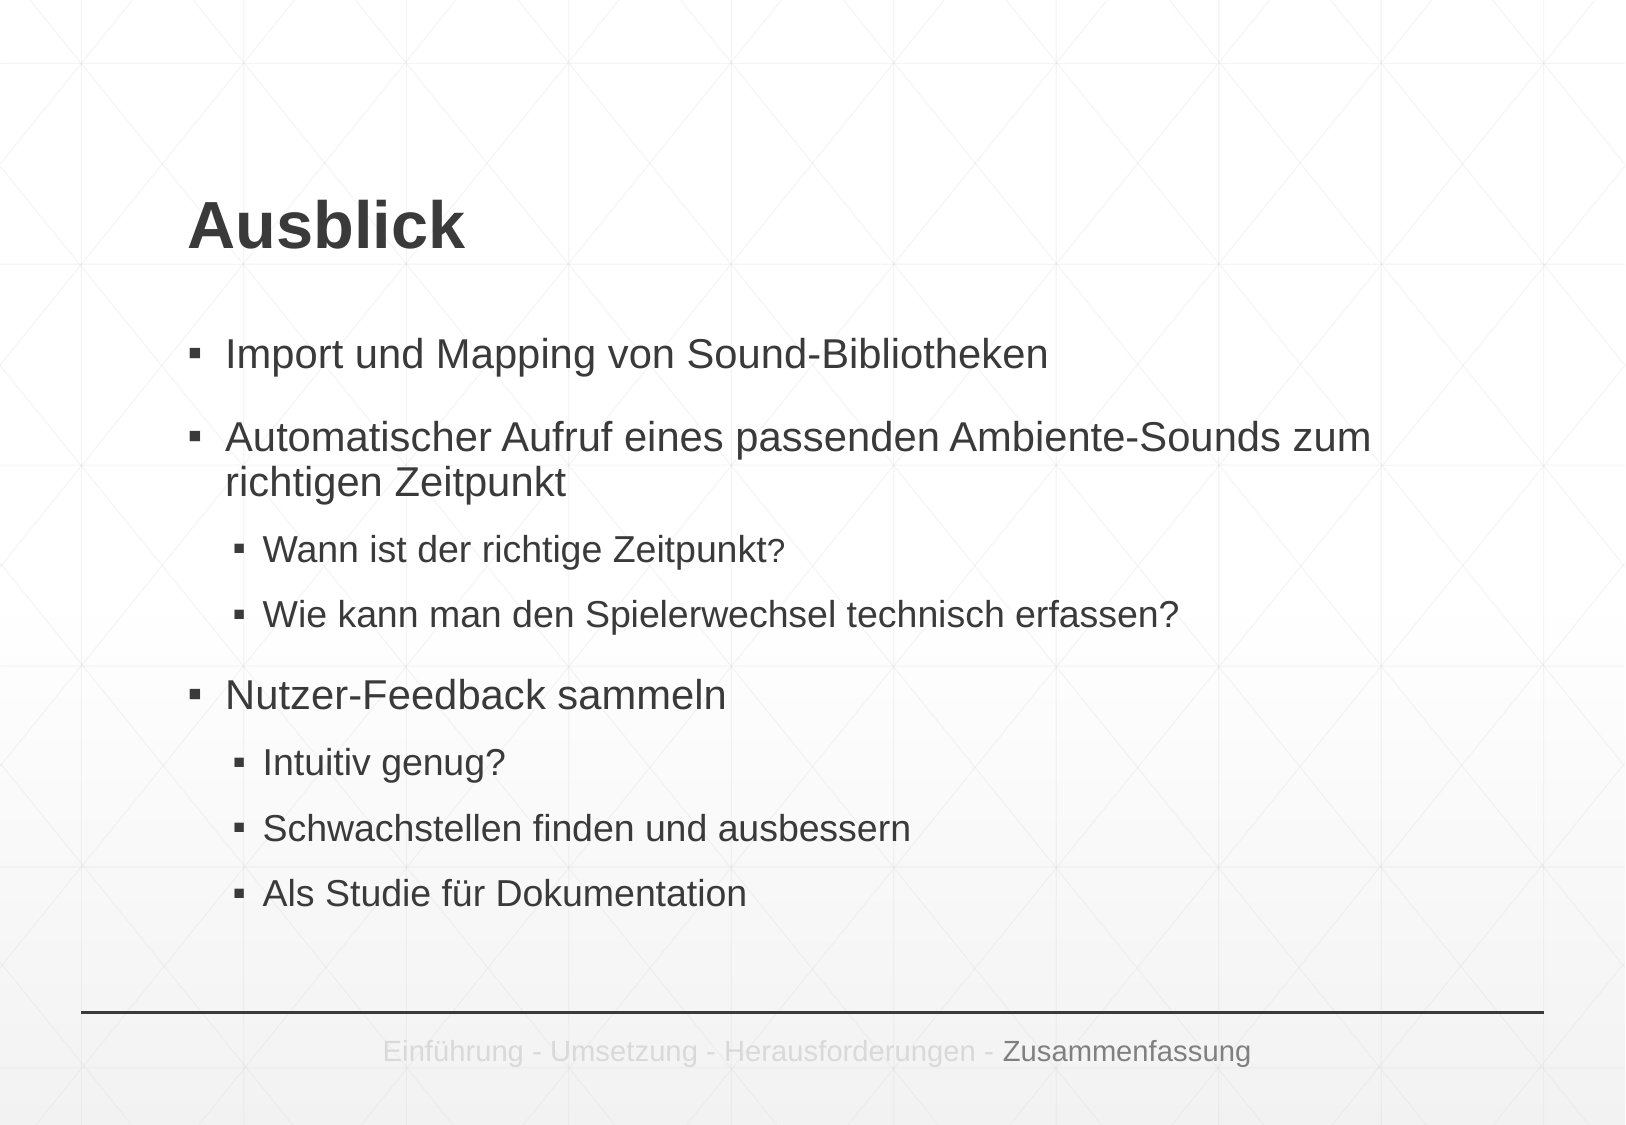

# Ausblick
Import und Mapping von Sound-Bibliotheken
Automatischer Aufruf eines passenden Ambiente-Sounds zum richtigen Zeitpunkt
Wann ist der richtige Zeitpunkt?
Wie kann man den Spielerwechsel technisch erfassen?
Nutzer-Feedback sammeln
Intuitiv genug?
Schwachstellen finden und ausbessern
Als Studie für Dokumentation
Einführung - Umsetzung - Herausforderungen - Zusammenfassung